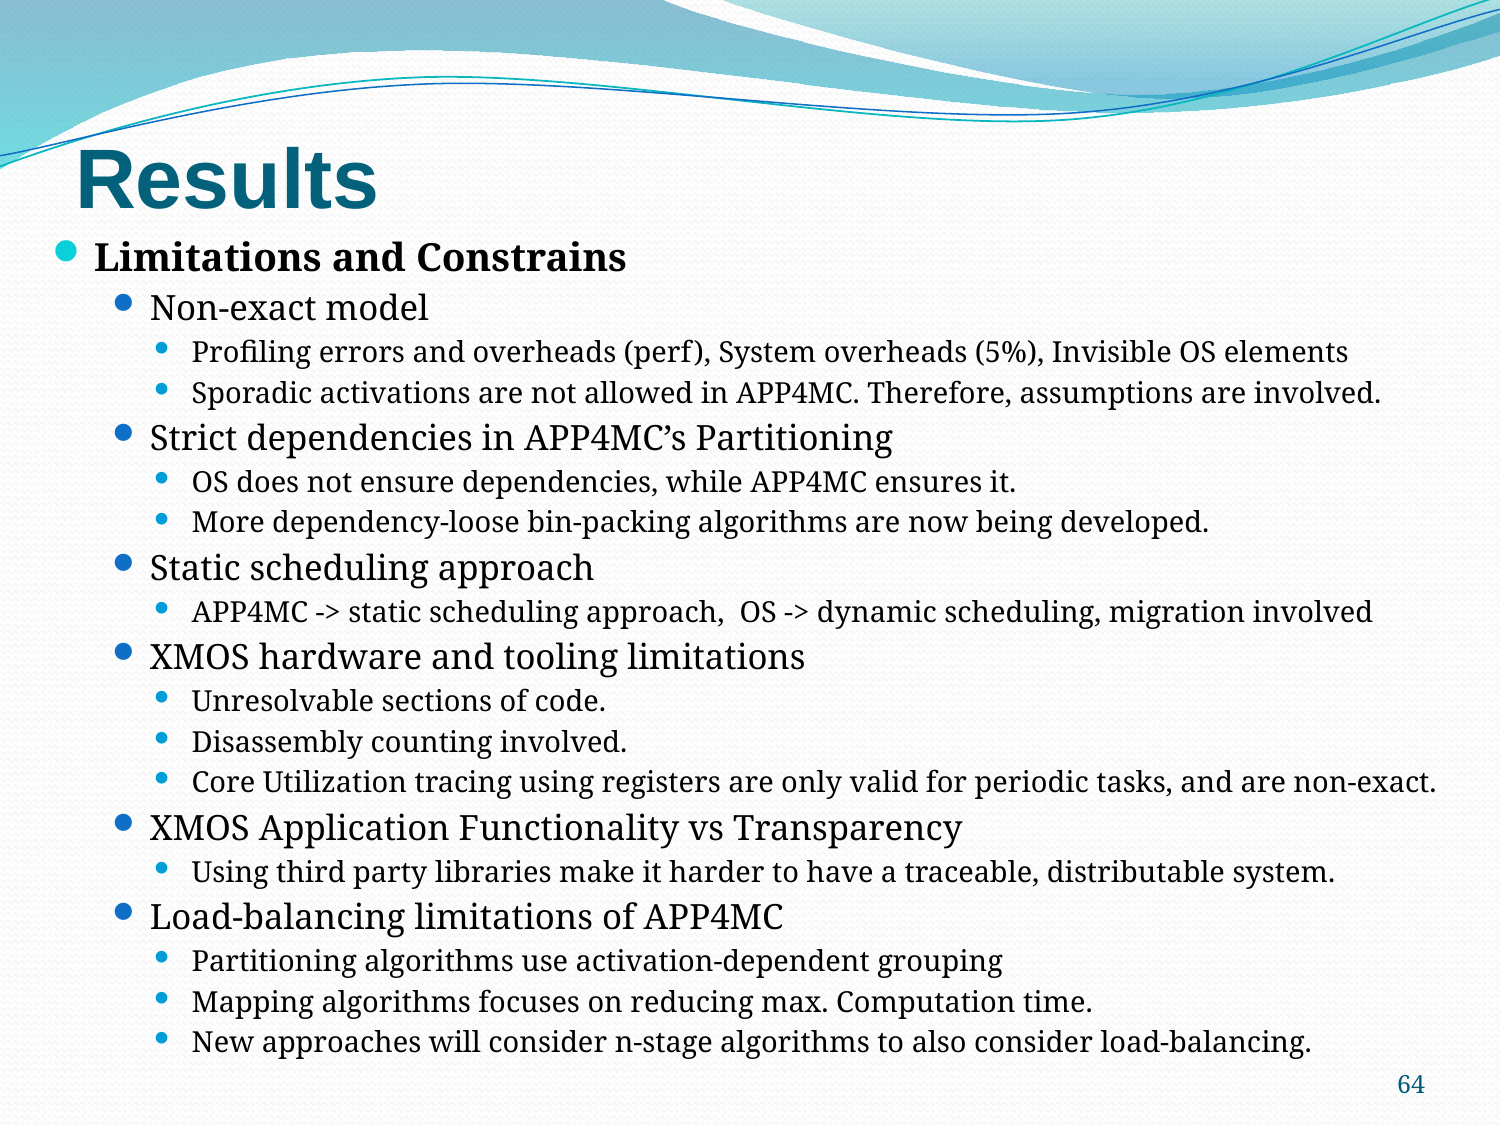

# Results
Limitations and Constrains
Non-exact model
Profiling errors and overheads (perf), System overheads (5%), Invisible OS elements
Sporadic activations are not allowed in APP4MC. Therefore, assumptions are involved.
Strict dependencies in APP4MC’s Partitioning
OS does not ensure dependencies, while APP4MC ensures it.
More dependency-loose bin-packing algorithms are now being developed.
Static scheduling approach
APP4MC -> static scheduling approach,  OS -> dynamic scheduling, migration involved
XMOS hardware and tooling limitations
Unresolvable sections of code.
Disassembly counting involved.
Core Utilization tracing using registers are only valid for periodic tasks, and are non-exact.
XMOS Application Functionality vs Transparency
Using third party libraries make it harder to have a traceable, distributable system.
Load-balancing limitations of APP4MC
Partitioning algorithms use activation-dependent grouping
Mapping algorithms focuses on reducing max. Computation time.
New approaches will consider n-stage algorithms to also consider load-balancing.

64